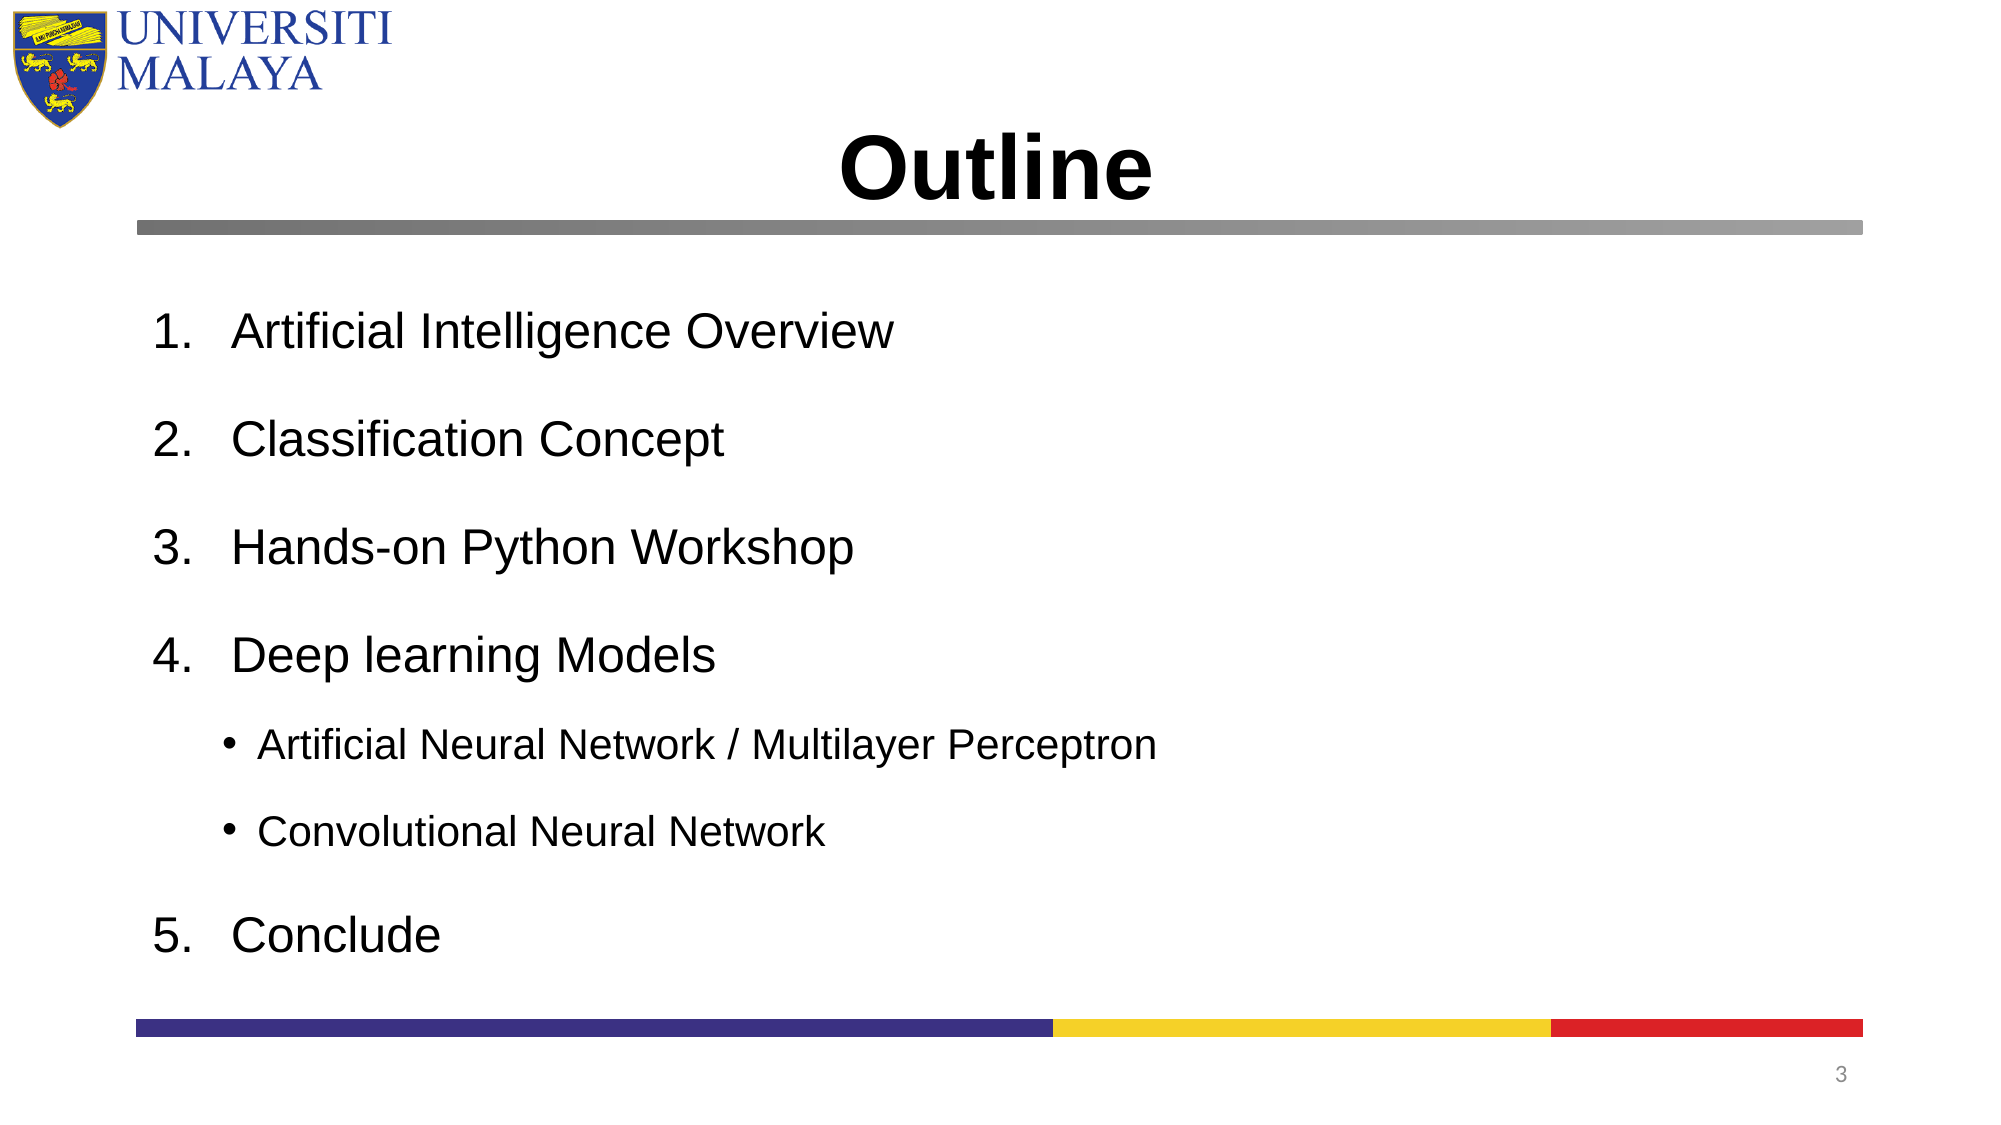

# Outline
Artificial Intelligence Overview
Classification Concept
Hands-on Python Workshop
Deep learning Models
Artificial Neural Network / Multilayer Perceptron
Convolutional Neural Network
Conclude

3